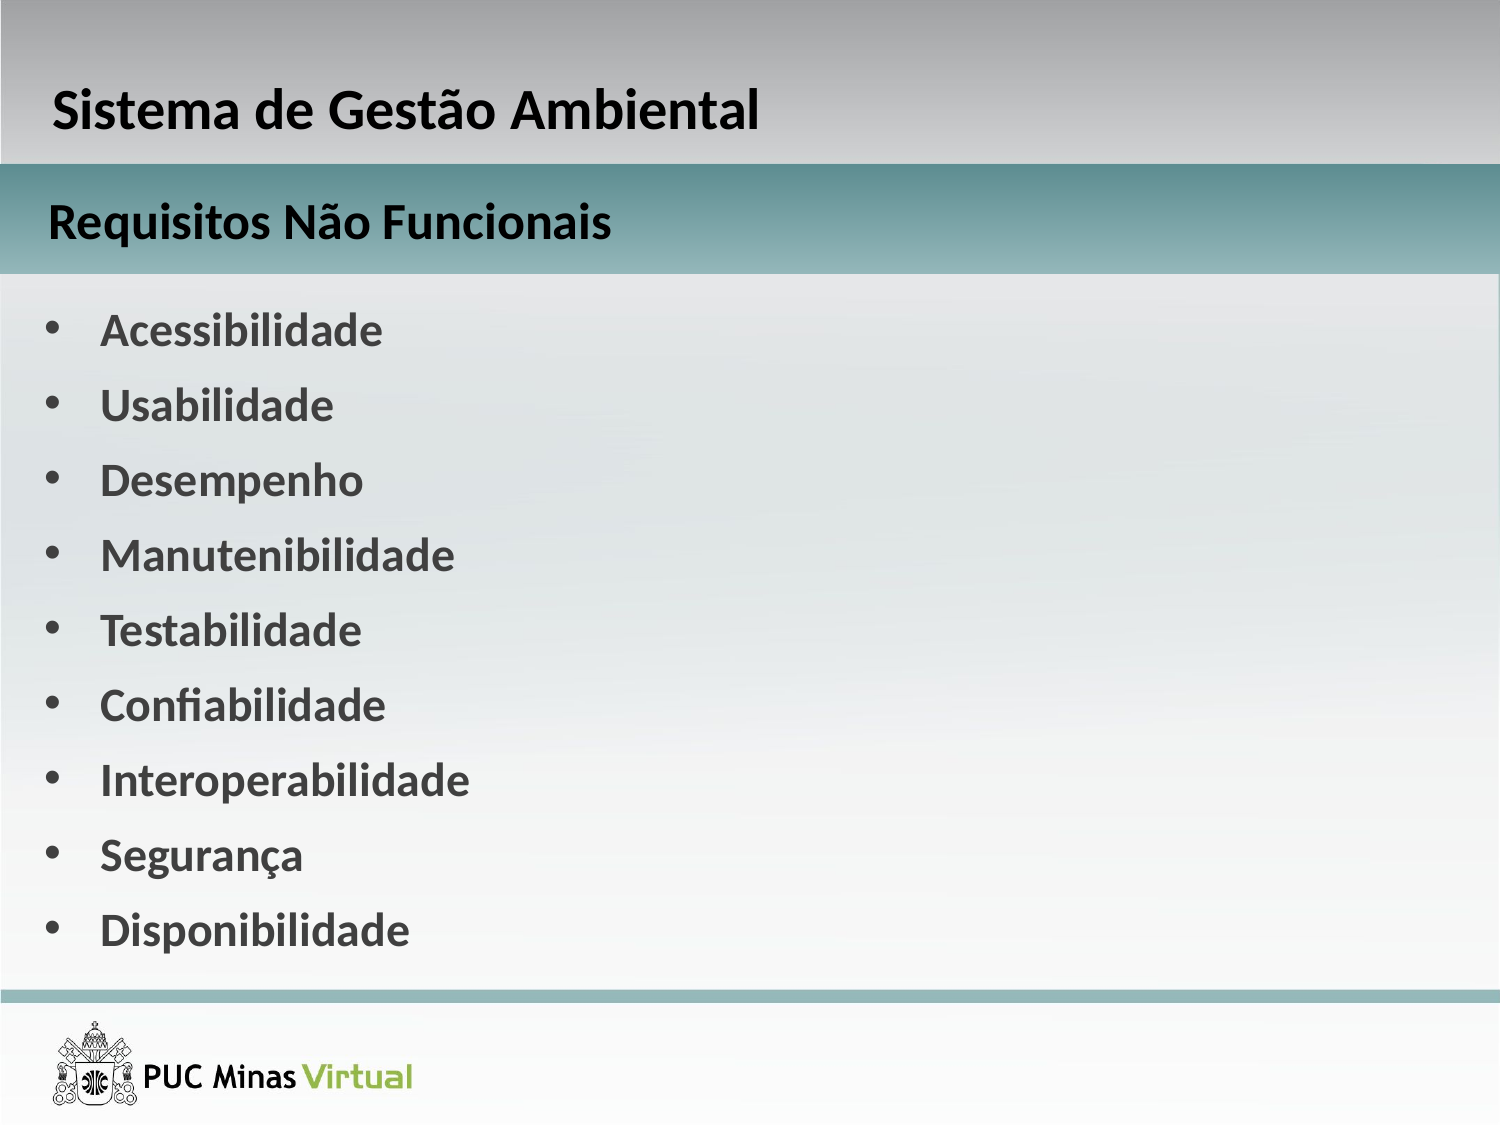

Sistema de Gestão Ambiental

Requisitos Não Funcionais
Acessibilidade
Usabilidade
Desempenho
Manutenibilidade
Testabilidade
Confiabilidade
Interoperabilidade
Segurança
Disponibilidade